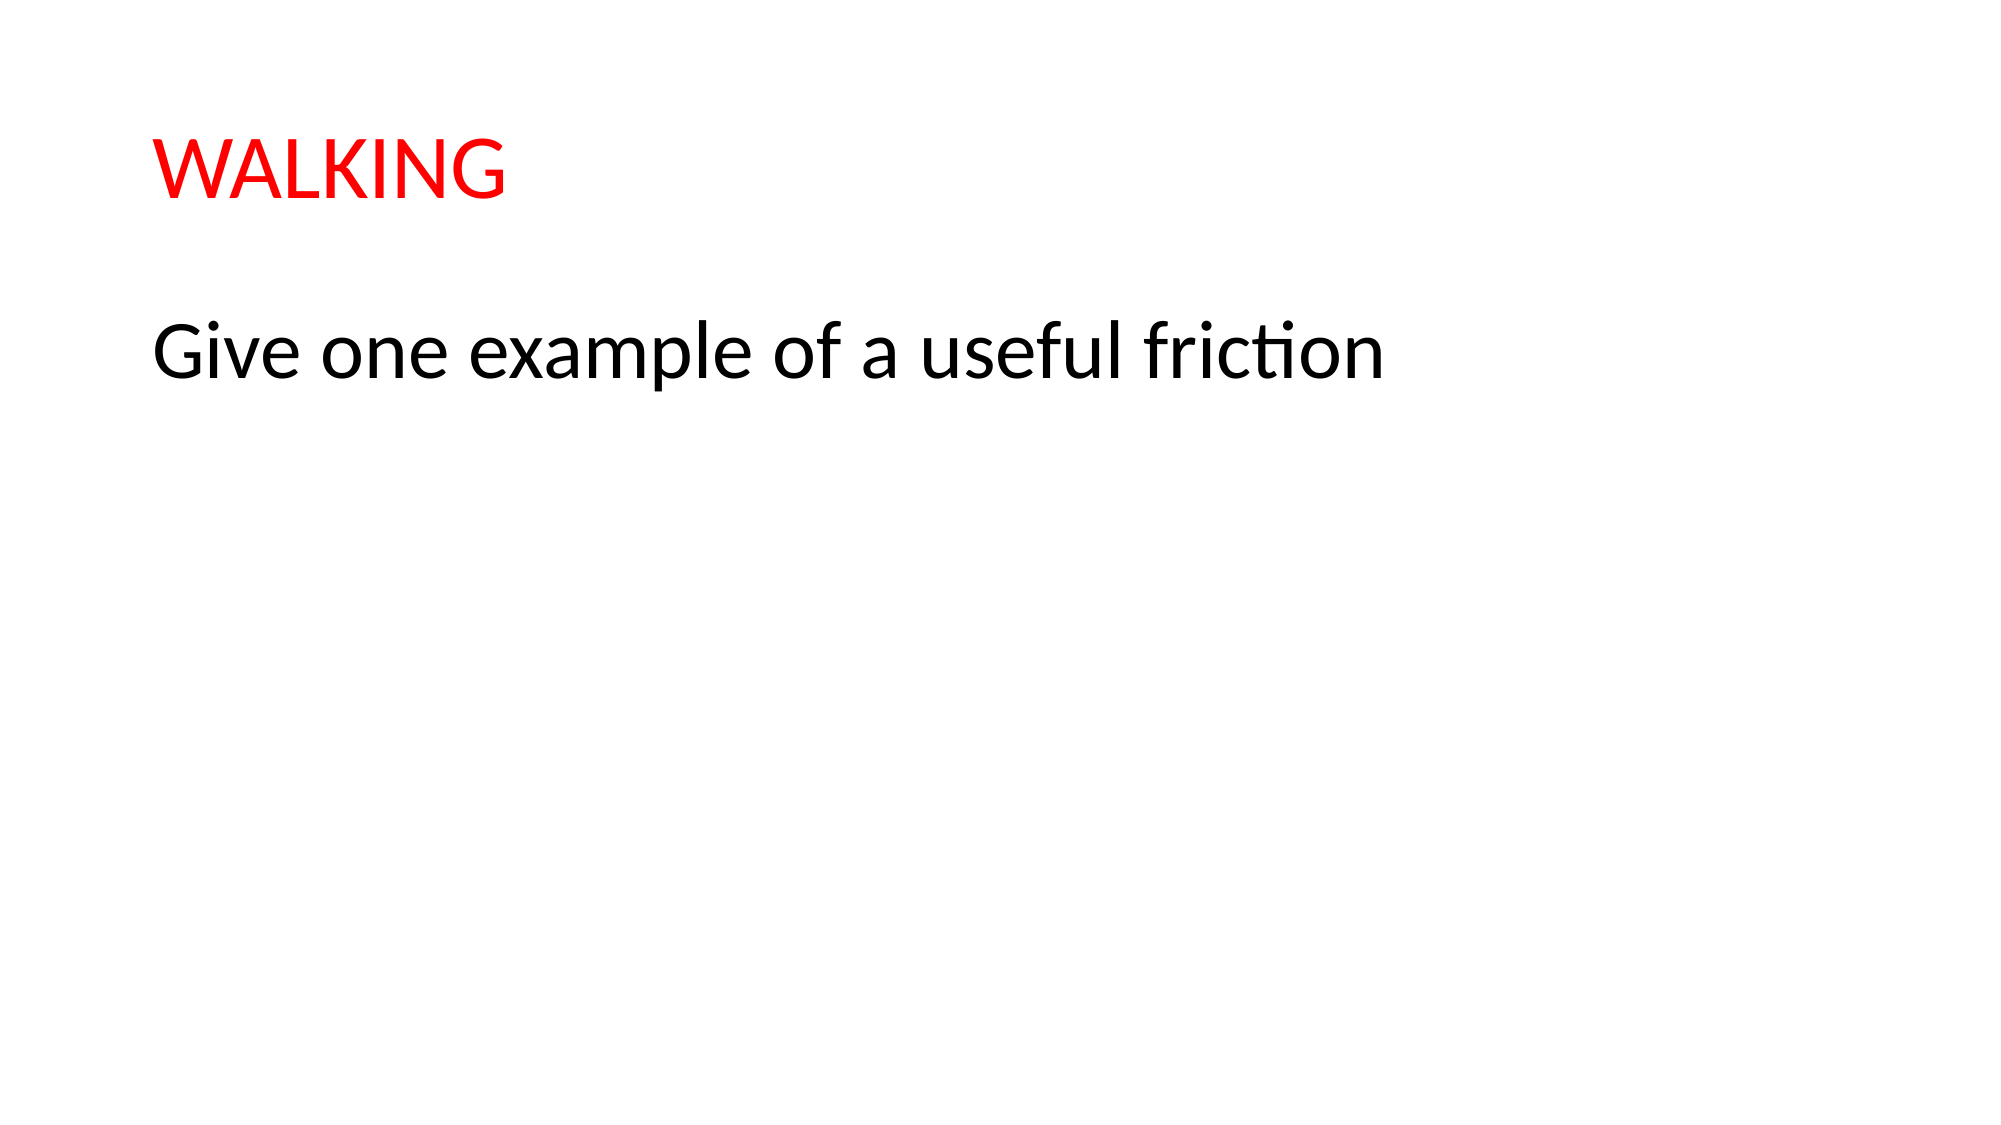

# WALKING
Give one example of a useful friction